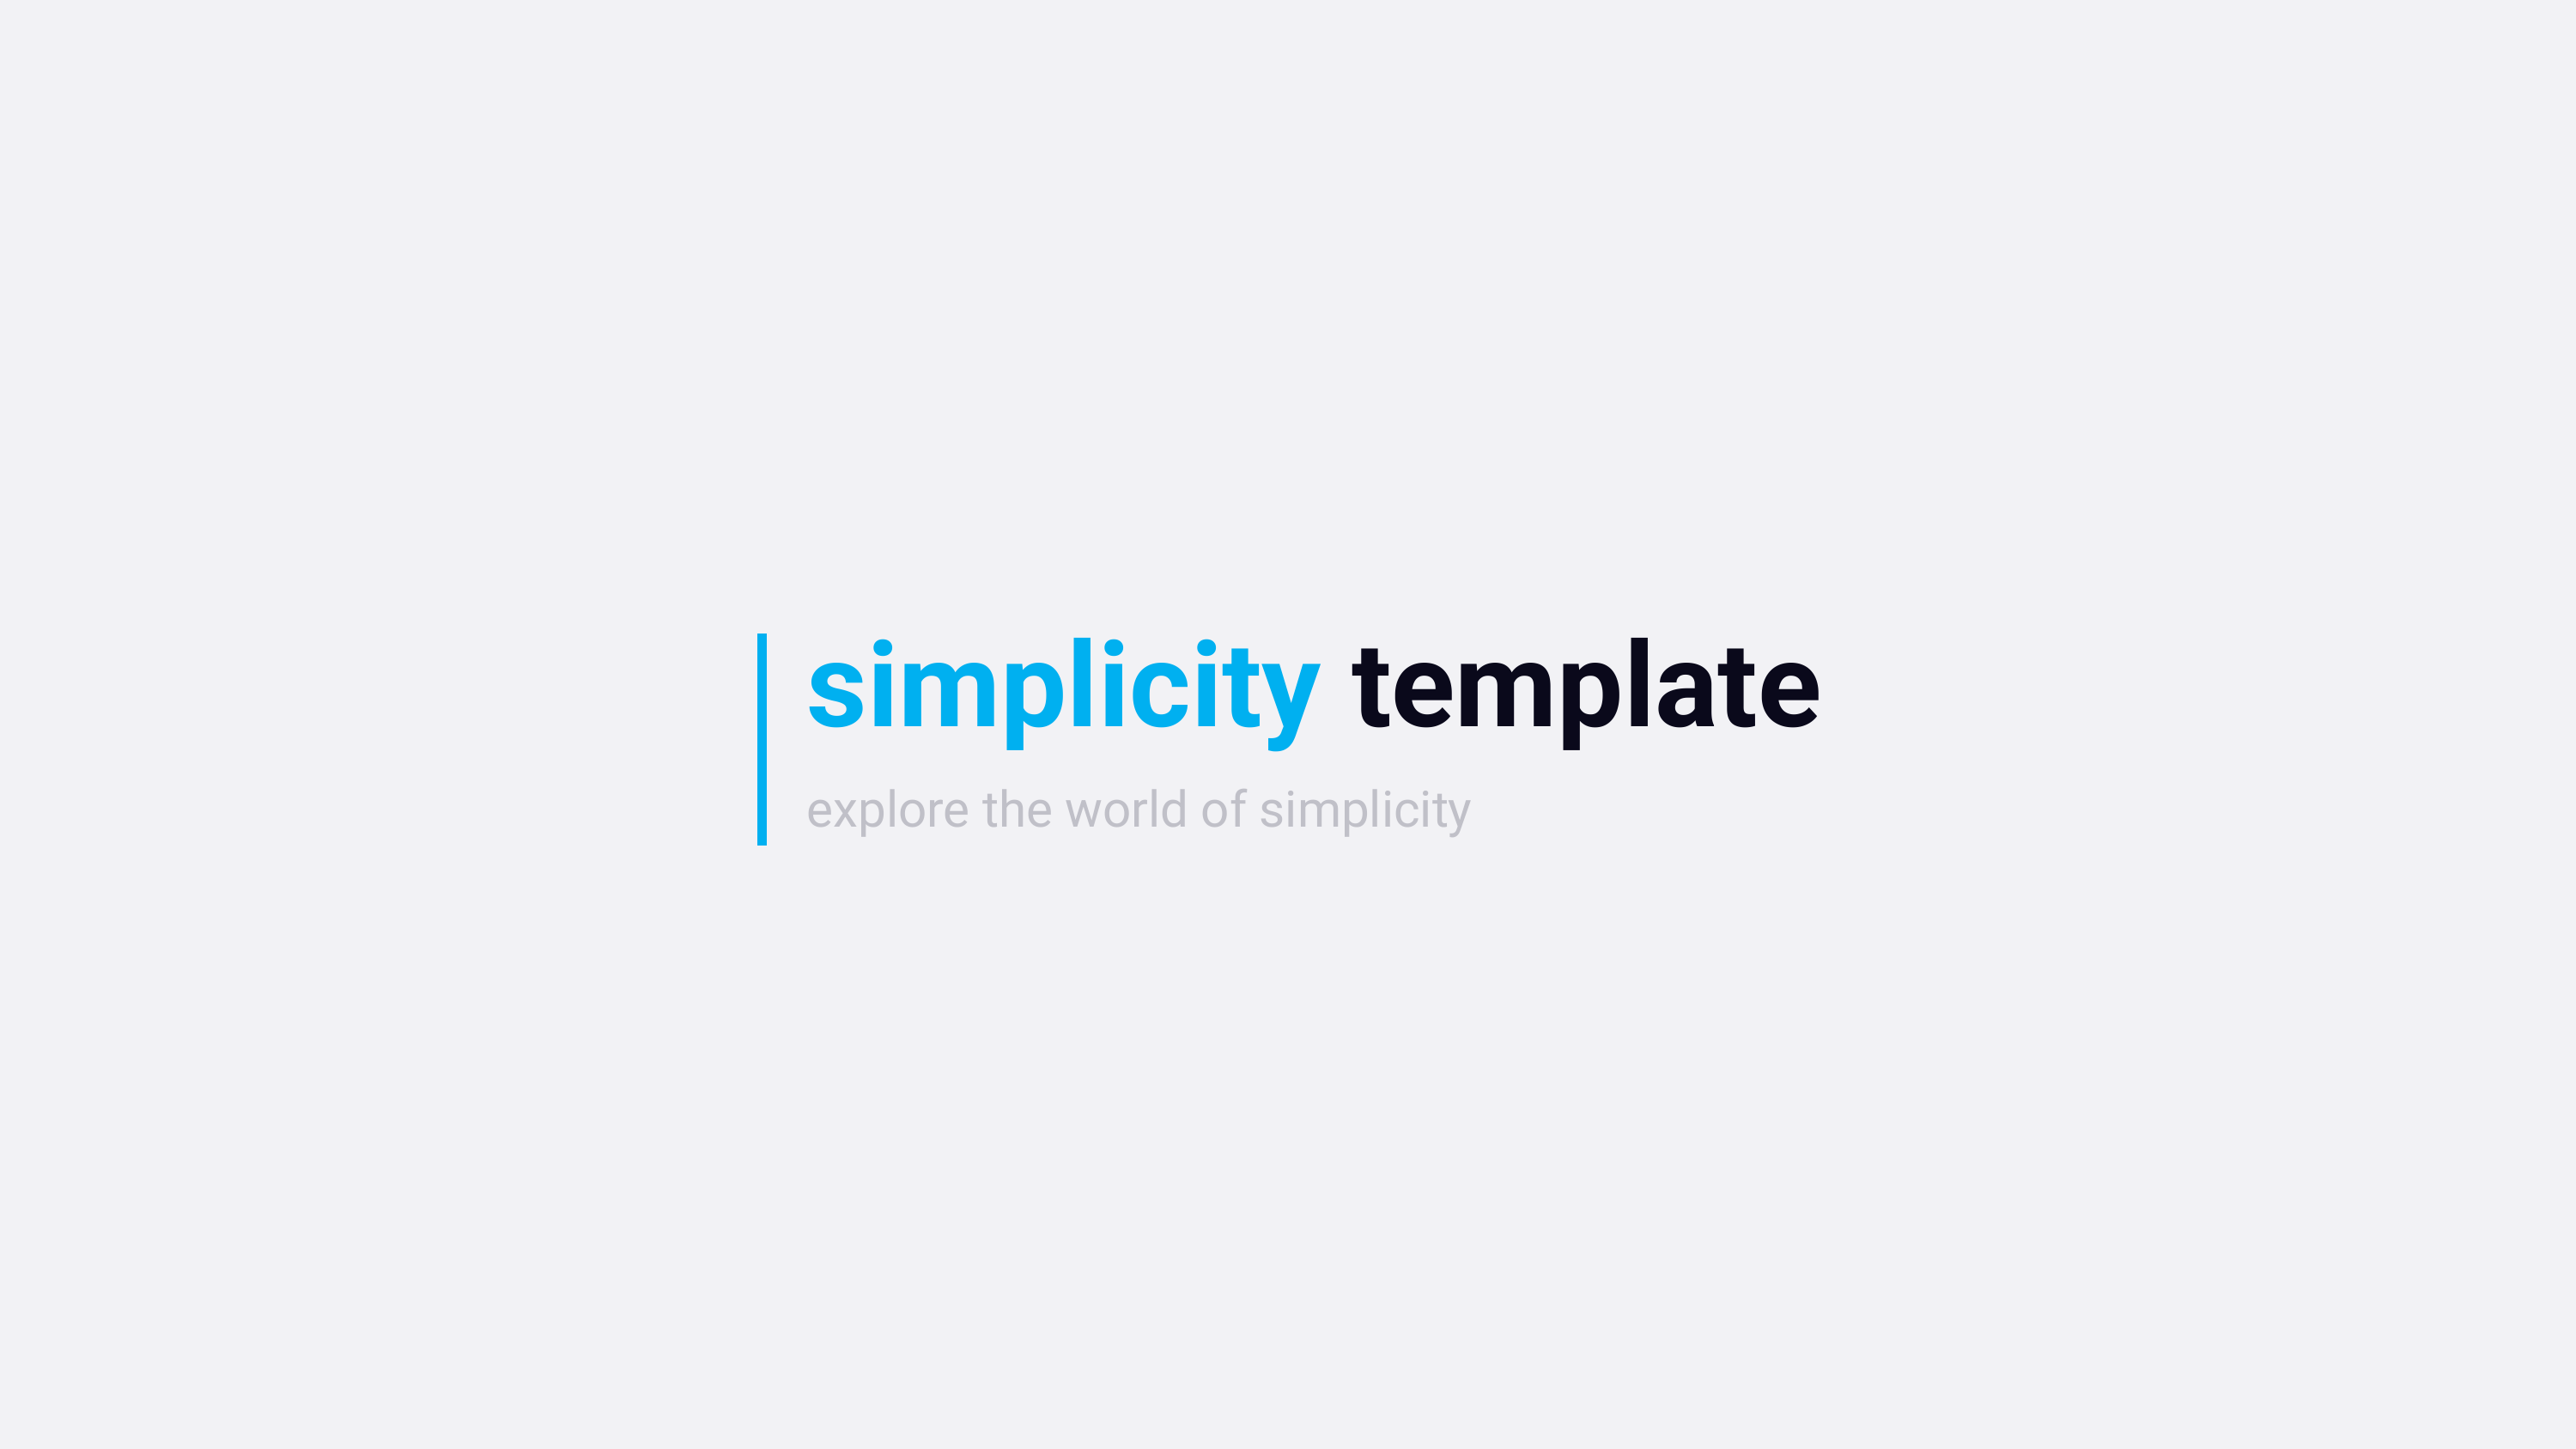

simplicity template
explore the world of simplicity